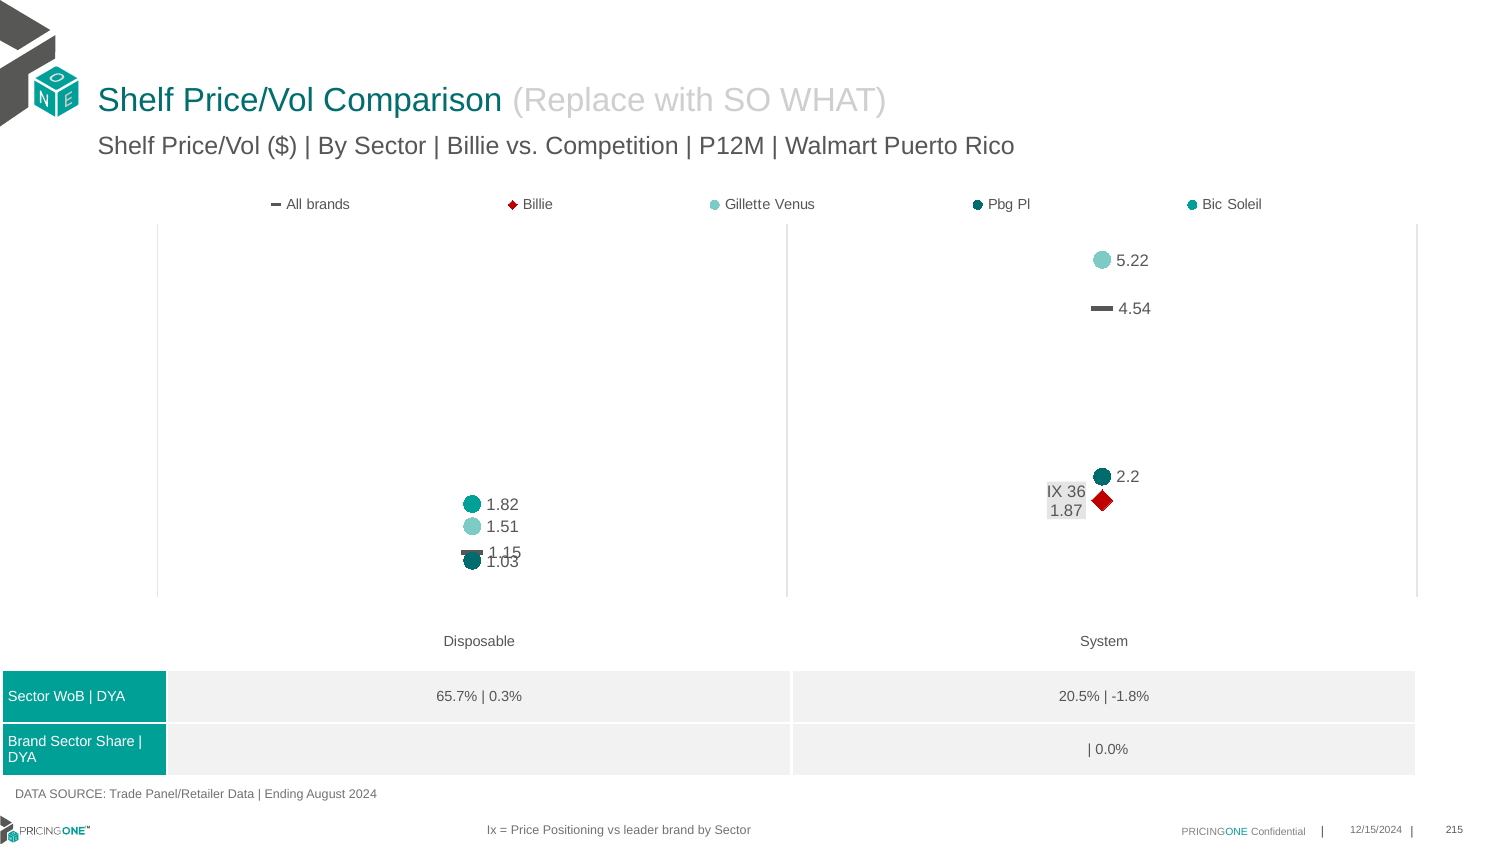

# Shelf Price/Vol Comparison (Replace with SO WHAT)
Shelf Price/Vol ($) | By Sector | Billie vs. Competition | P12M | Walmart Puerto Rico

### Chart

| Category | All brands | Billie | Gillette Venus | Pbg Pl | Bic Soleil |
|---|---|---|---|---|---|
| None | 1.15 | None | 1.51 | 1.03 | 1.82 |
| IX 36 | 4.54 | 1.87 | 5.22 | 2.2 | None |
|  | Disposable | System |
| --- | --- | --- |
| Sector WoB | DYA | 65.7% | 0.3% | 20.5% | -1.8% |
| Brand Sector Share | DYA |  | | 0.0% |
DATA SOURCE: Trade Panel/Retailer Data | Ending August 2024
Ix = Price Positioning vs leader brand by Sector
12/15/2024
215